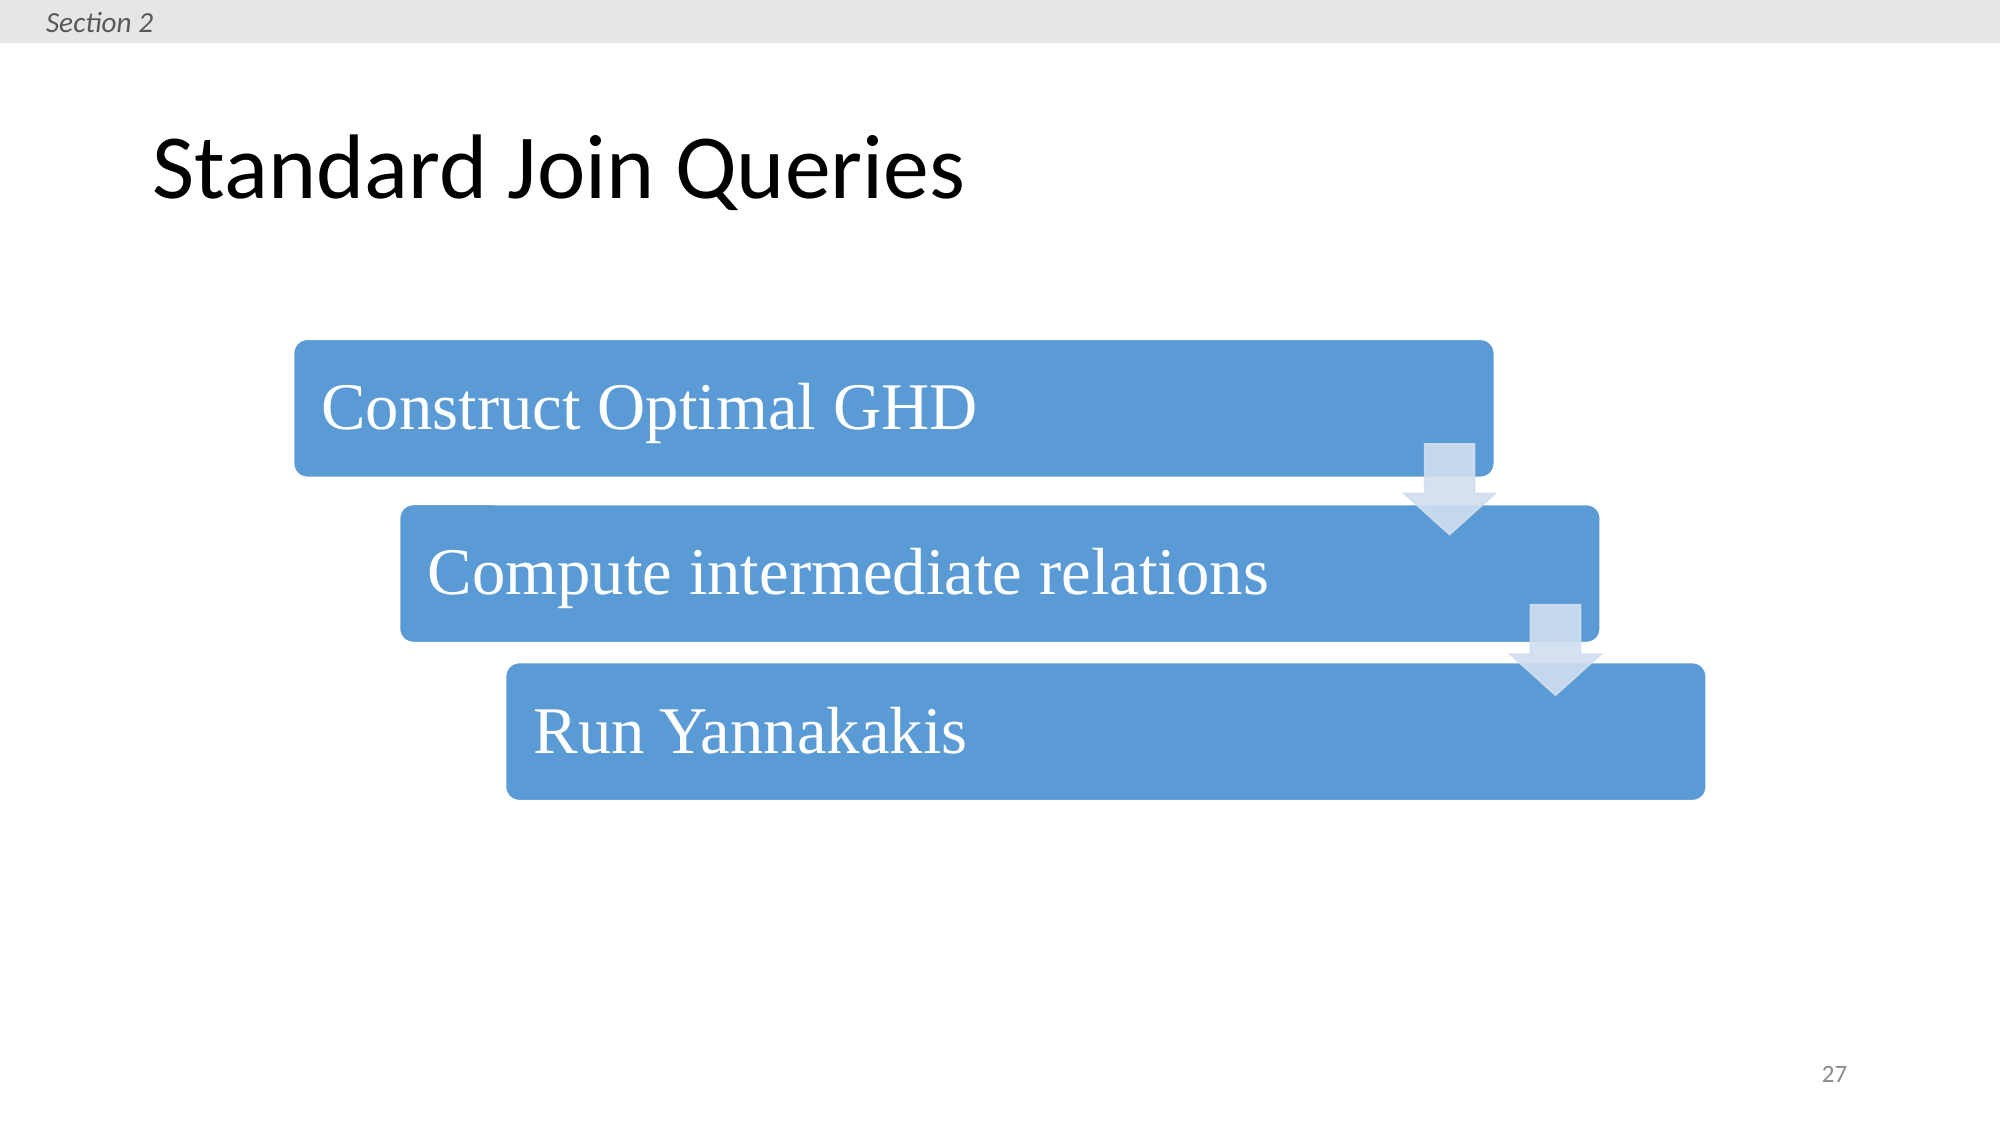

Section 2
# Standard Join Queries
Construct Optimal GHD
Compute intermediate relations
Run Yannakakis

27